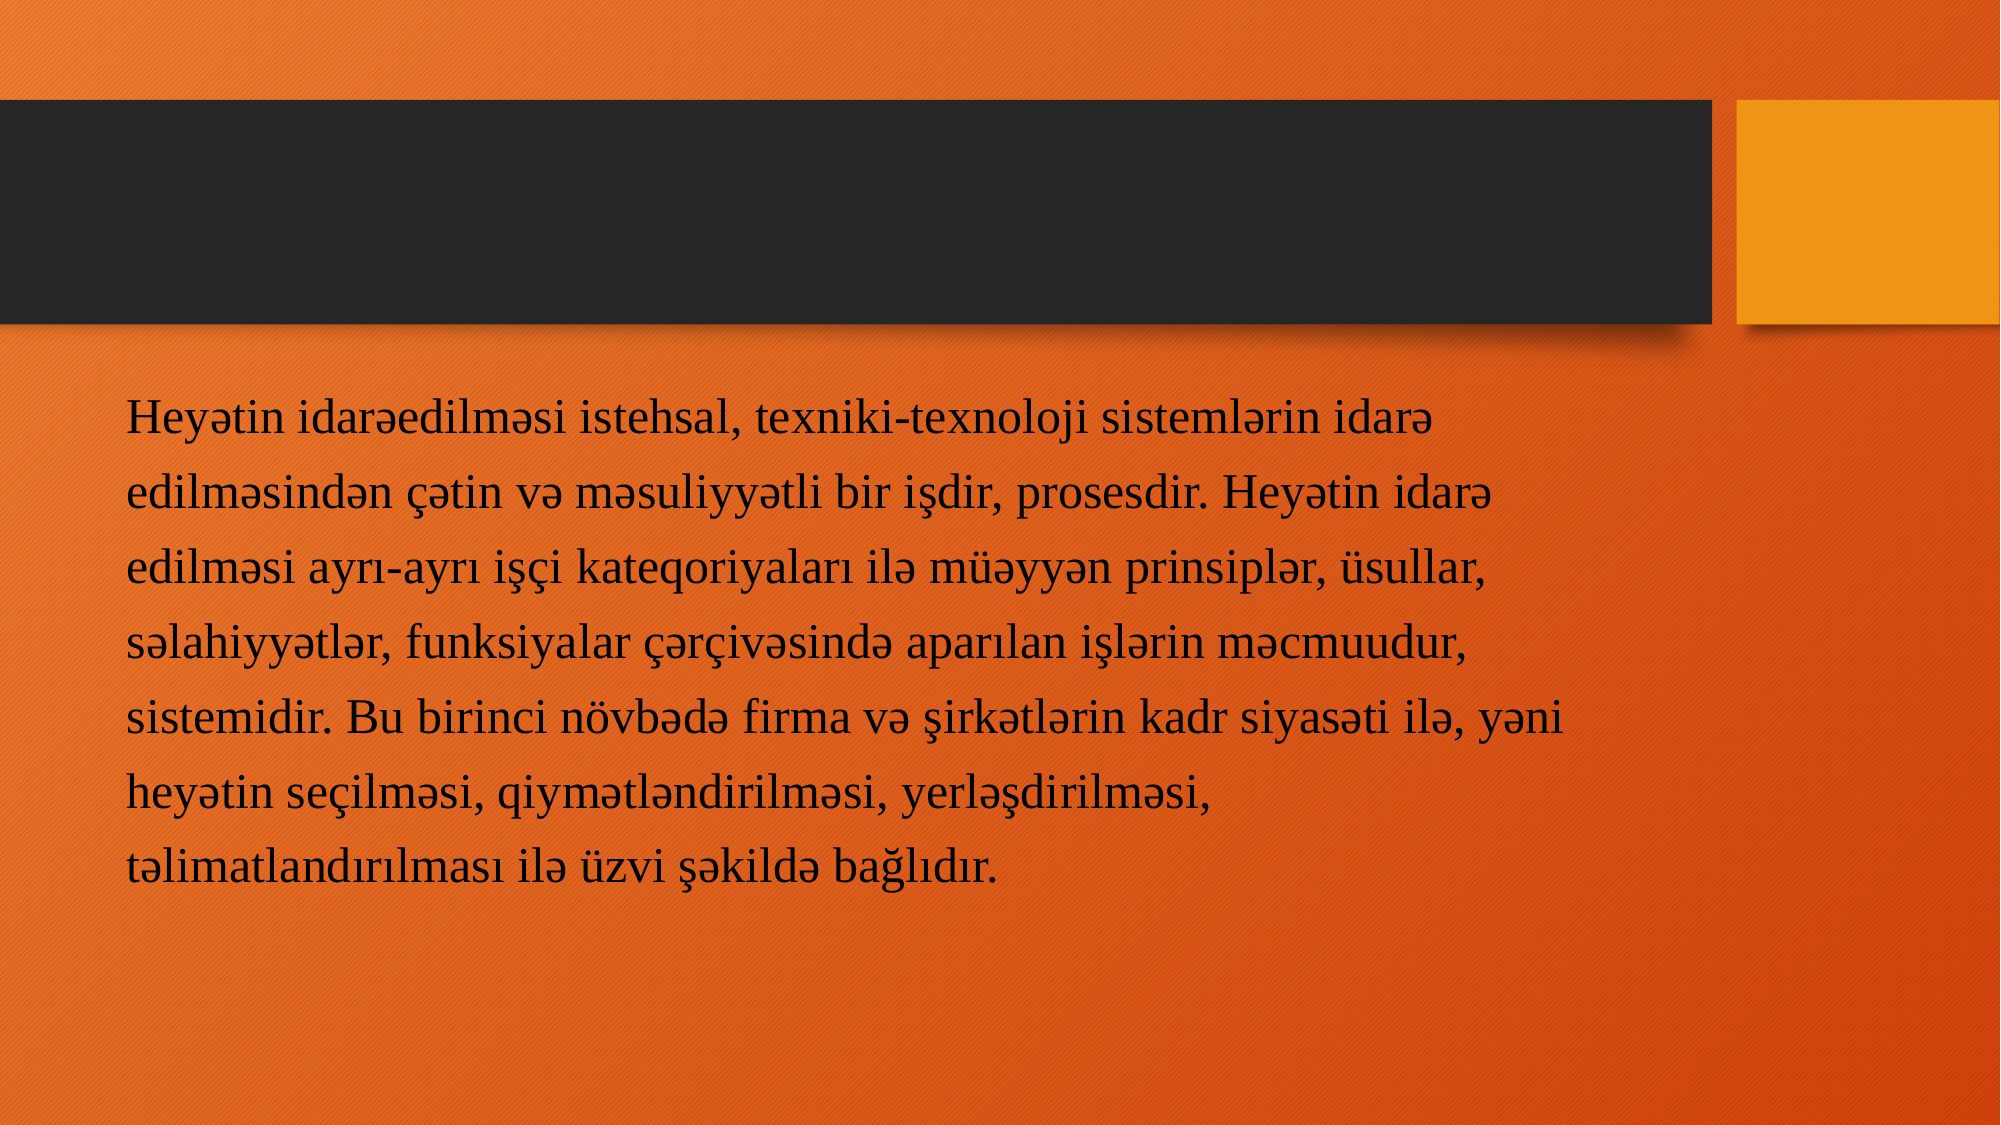

Heyətin idarəedilməsi istehsal, texniki-texnoloji sistemlərin idarə
edilməsindən çətin və məsuliyyətli bir işdir, prosesdir. Heyətin idarə
edilməsi ayrı-ayrı işçi kateqoriyaları ilə müəyyən prinsiplər, üsullar,
səlahiyyətlər, funksiyalar çərçivəsində aparılan işlərin məcmuudur,
sistemidir. Bu birinci növbədə firma və şirkətlərin kadr siyasəti ilə, yəni
heyətin seçilməsi, qiymətləndirilməsi, yerləşdirilməsi,
təlimatlandırılması ilə üzvi şəkildə bağlıdır.